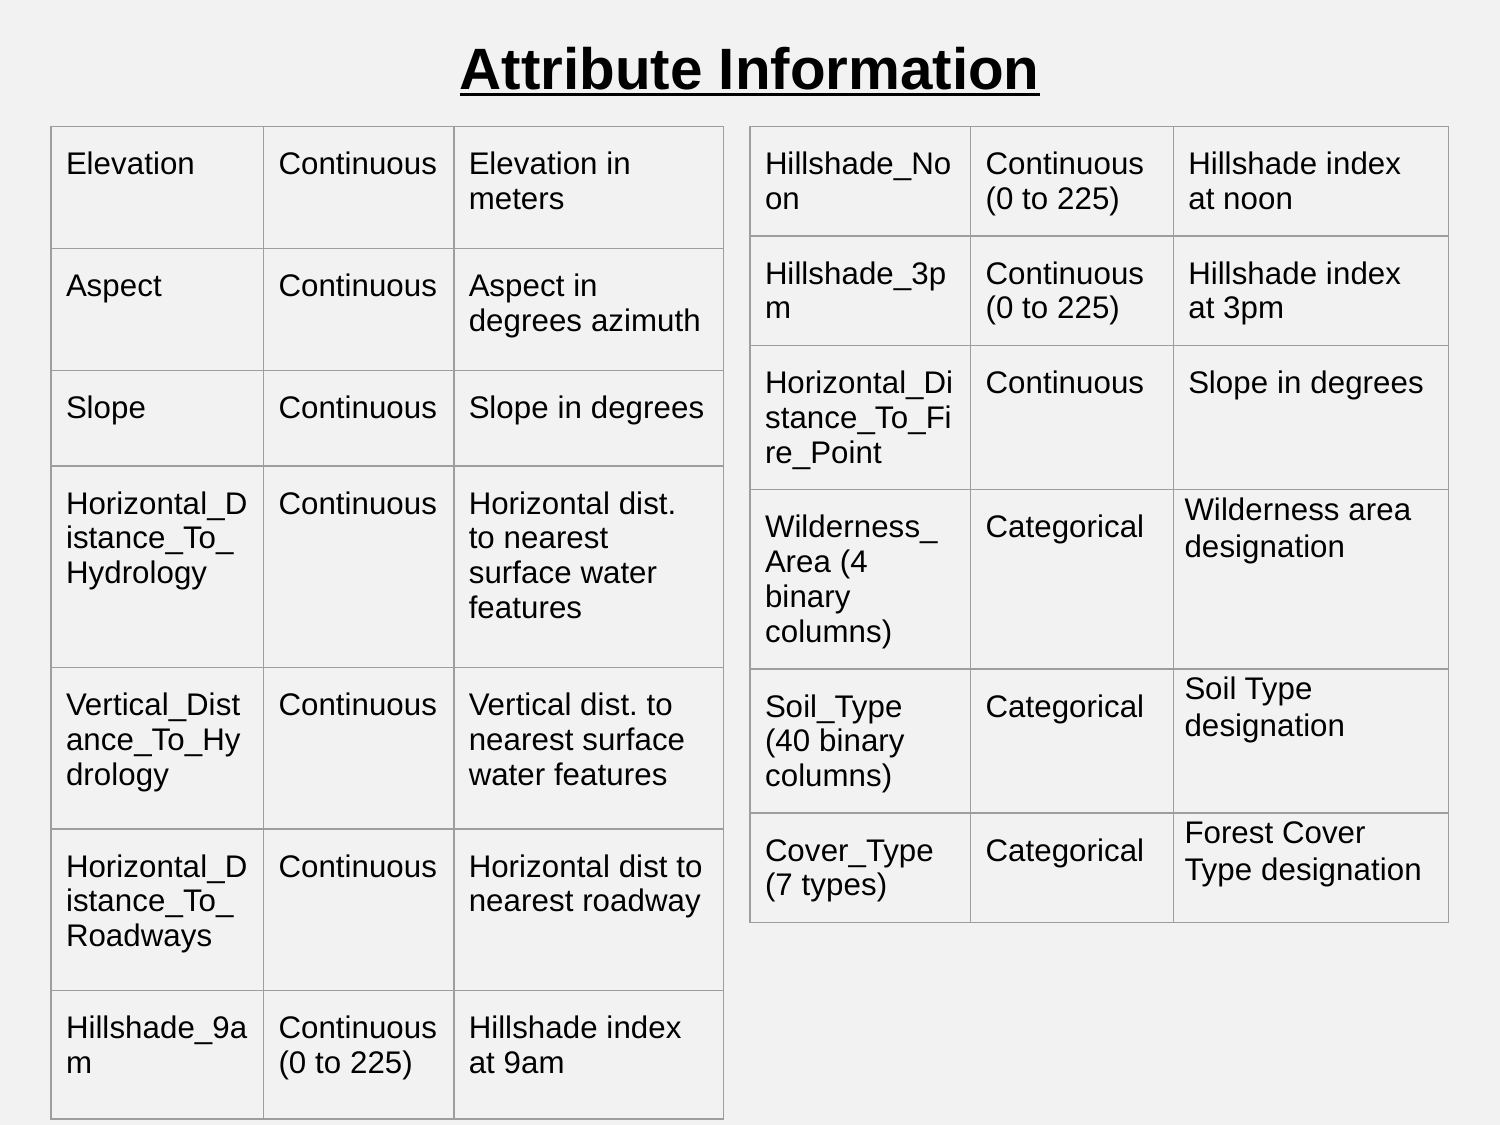

# Attribute Information
| Elevation | Continuous | Elevation in meters |
| --- | --- | --- |
| Aspect | Continuous | Aspect in degrees azimuth |
| Slope | Continuous | Slope in degrees |
| Horizontal\_Distance\_To\_Hydrology | Continuous | Horizontal dist. to nearest surface water features |
| Vertical\_Distance\_To\_Hydrology | Continuous | Vertical dist. to nearest surface water features |
| Horizontal\_Distance\_To\_Roadways | Continuous | Horizontal dist to nearest roadway |
| Hillshade\_9am | Continuous (0 to 225) | Hillshade index at 9am |
| Hillshade\_Noon | Continuous (0 to 225) | Hillshade index at noon |
| --- | --- | --- |
| Hillshade\_3pm | Continuous (0 to 225) | Hillshade index at 3pm |
| Horizontal\_Distance\_To\_Fire\_Point | Continuous | Slope in degrees |
| Wilderness\_Area (4 binary columns) | Categorical | Wilderness area designation |
| Soil\_Type (40 binary columns) | Categorical | Soil Type designation |
| Cover\_Type (7 types) | Categorical | Forest Cover Type designation |